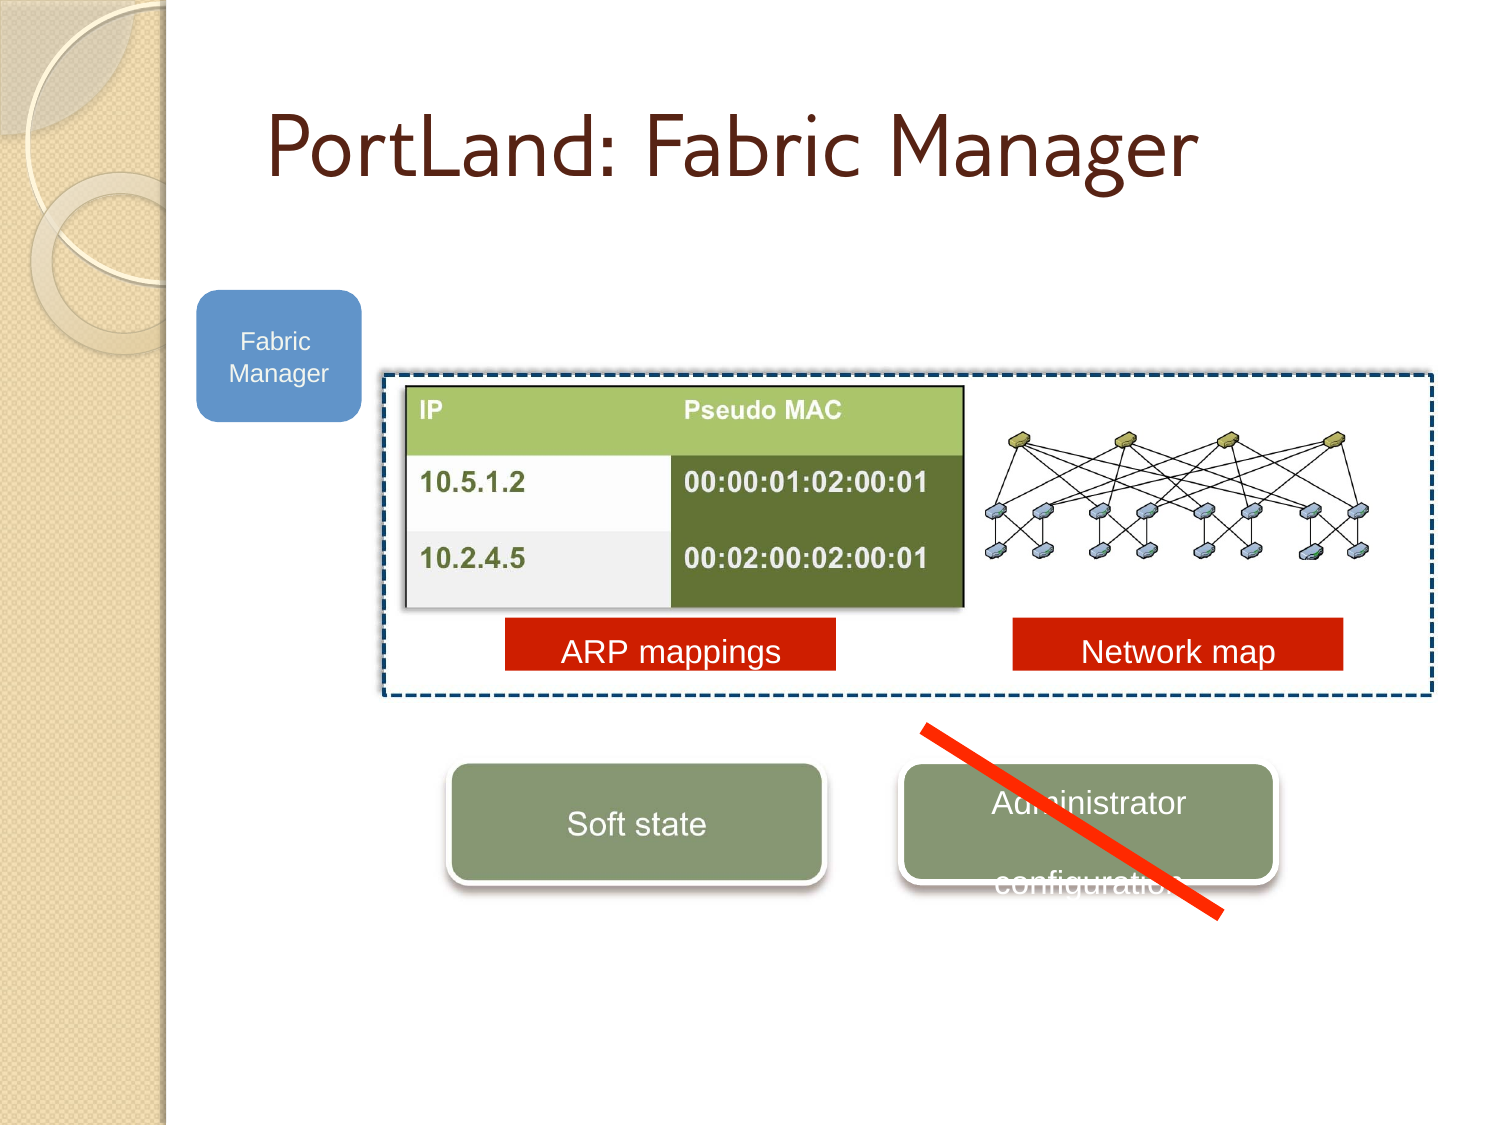

# PortLand: Fabric Manager

Fabric  Manager

IP	Pseudo MAC

10.5.1.2	00:00:01:02:00:01

10.2.4.5	00:02:00:02:00:01

ARP mappings
Network map

Soft state

Administrator  configuration